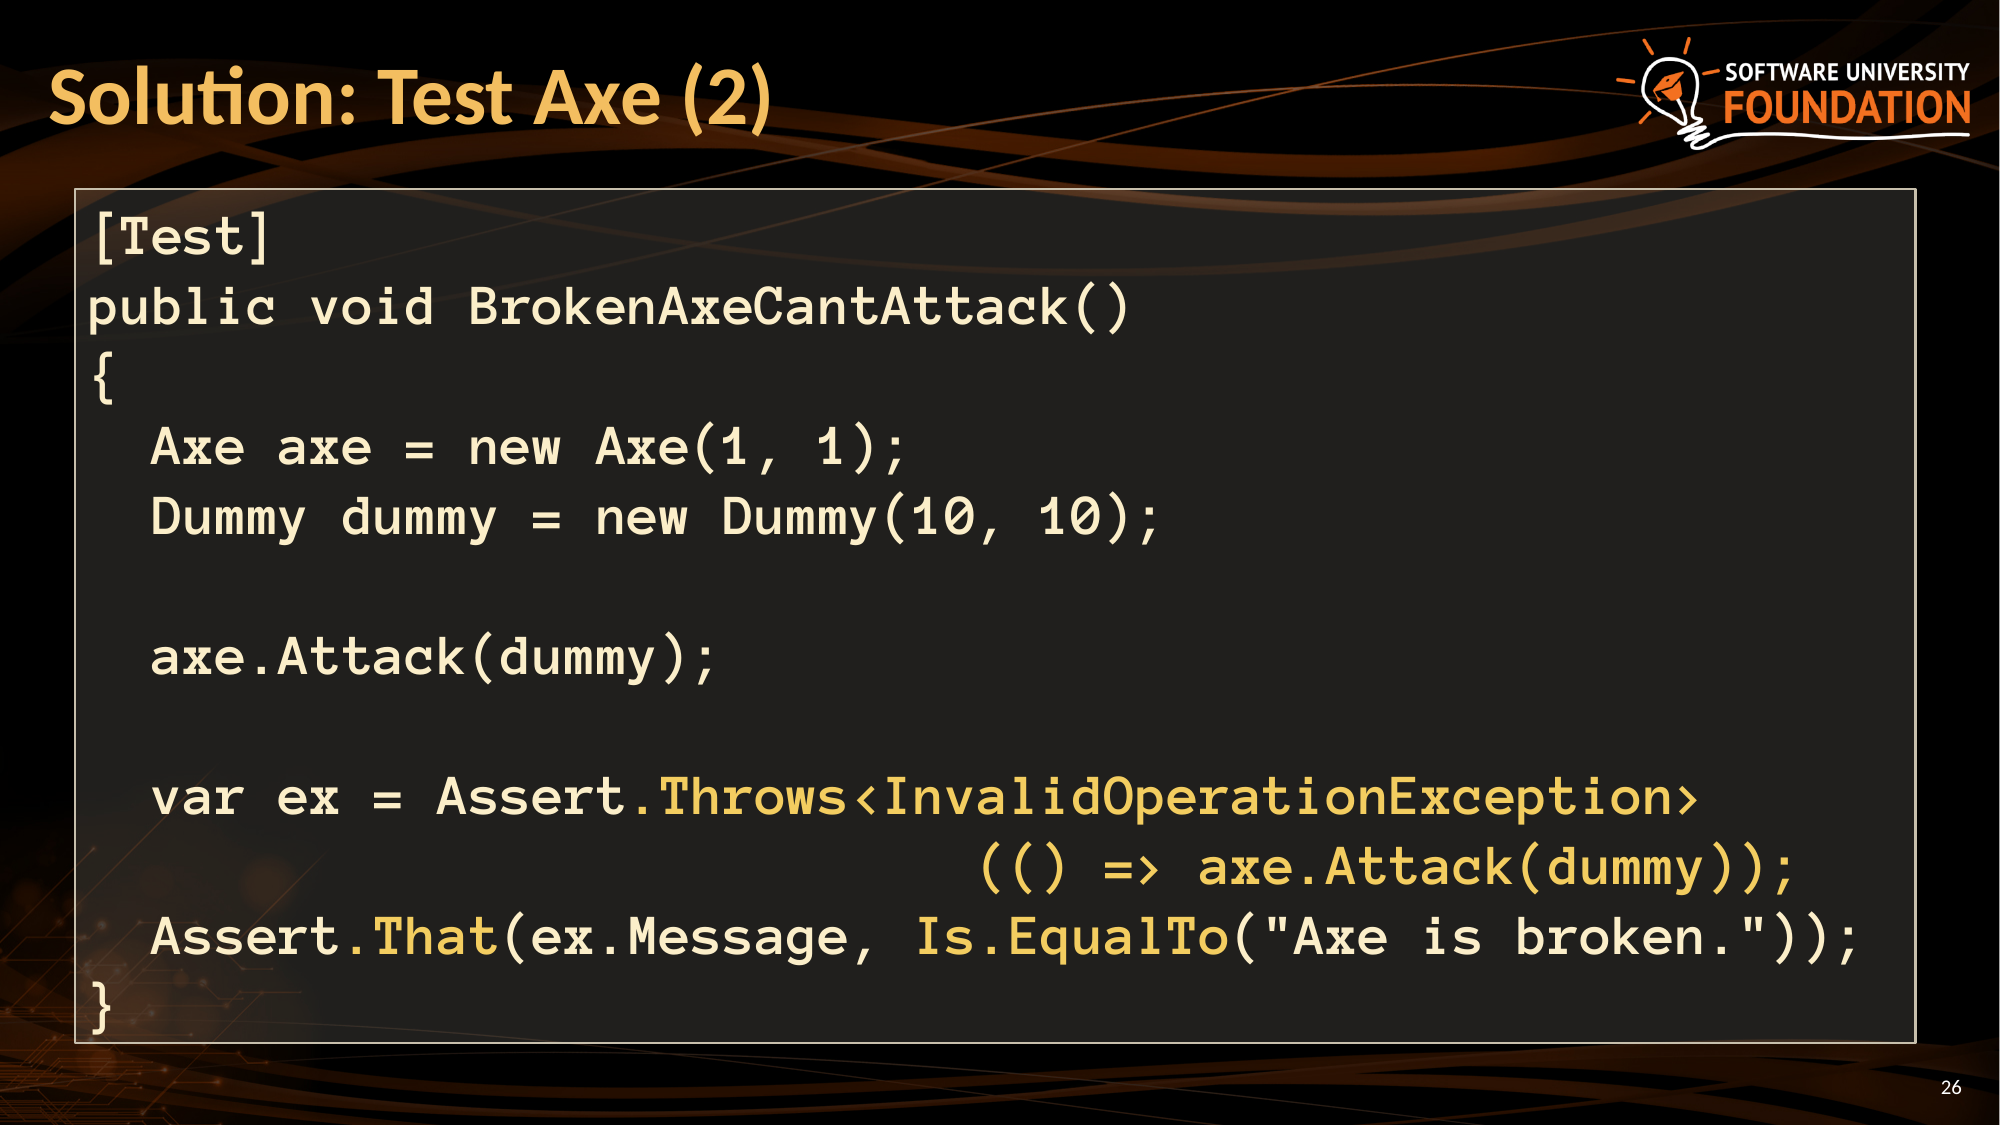

# Solution: Test Axe (2)
[Test]
public void BrokenAxeCantAttack()
{
  Axe axe = new Axe(1, 1);
  Dummy dummy = new Dummy(10, 10);

  axe.Attack(dummy);

  var ex = Assert.Throws<InvalidOperationException>
                            (() => axe.Attack(dummy));
  Assert.That(ex.Message, Is.EqualTo("Axe is broken."));
}
26